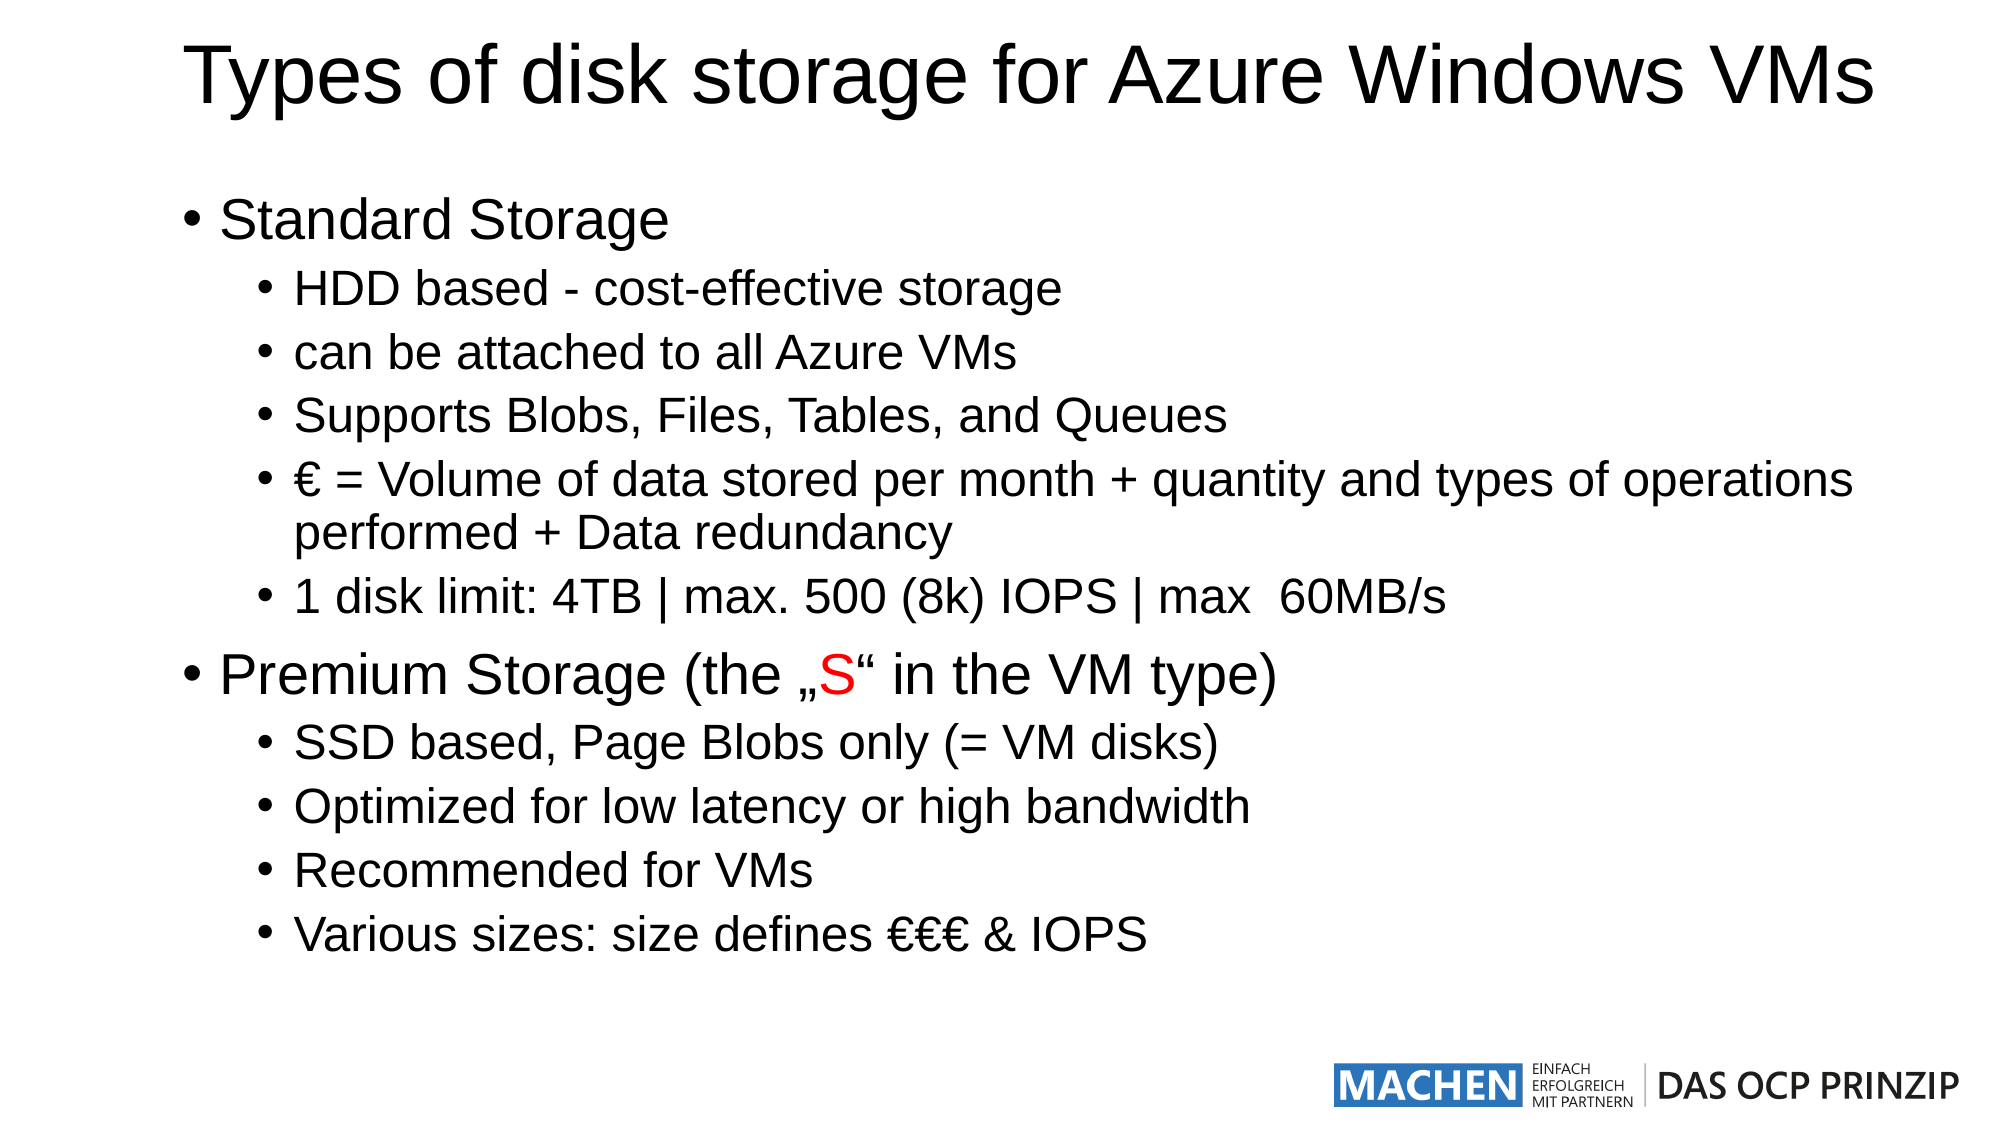

# Types of disk storage for Azure Windows VMs
Standard Storage
HDD based - cost-effective storage
can be attached to all Azure VMs
Supports Blobs, Files, Tables, and Queues
€ = Volume of data stored per month + quantity and types of operations performed + Data redundancy
1 disk limit: 4TB | max. 500 (8k) IOPS | max  60MB/s
Premium Storage (the „S“ in the VM type)
SSD based, Page Blobs only (= VM disks)
Optimized for low latency or high bandwidth
Recommended for VMs
Various sizes: size defines €€€ & IOPS